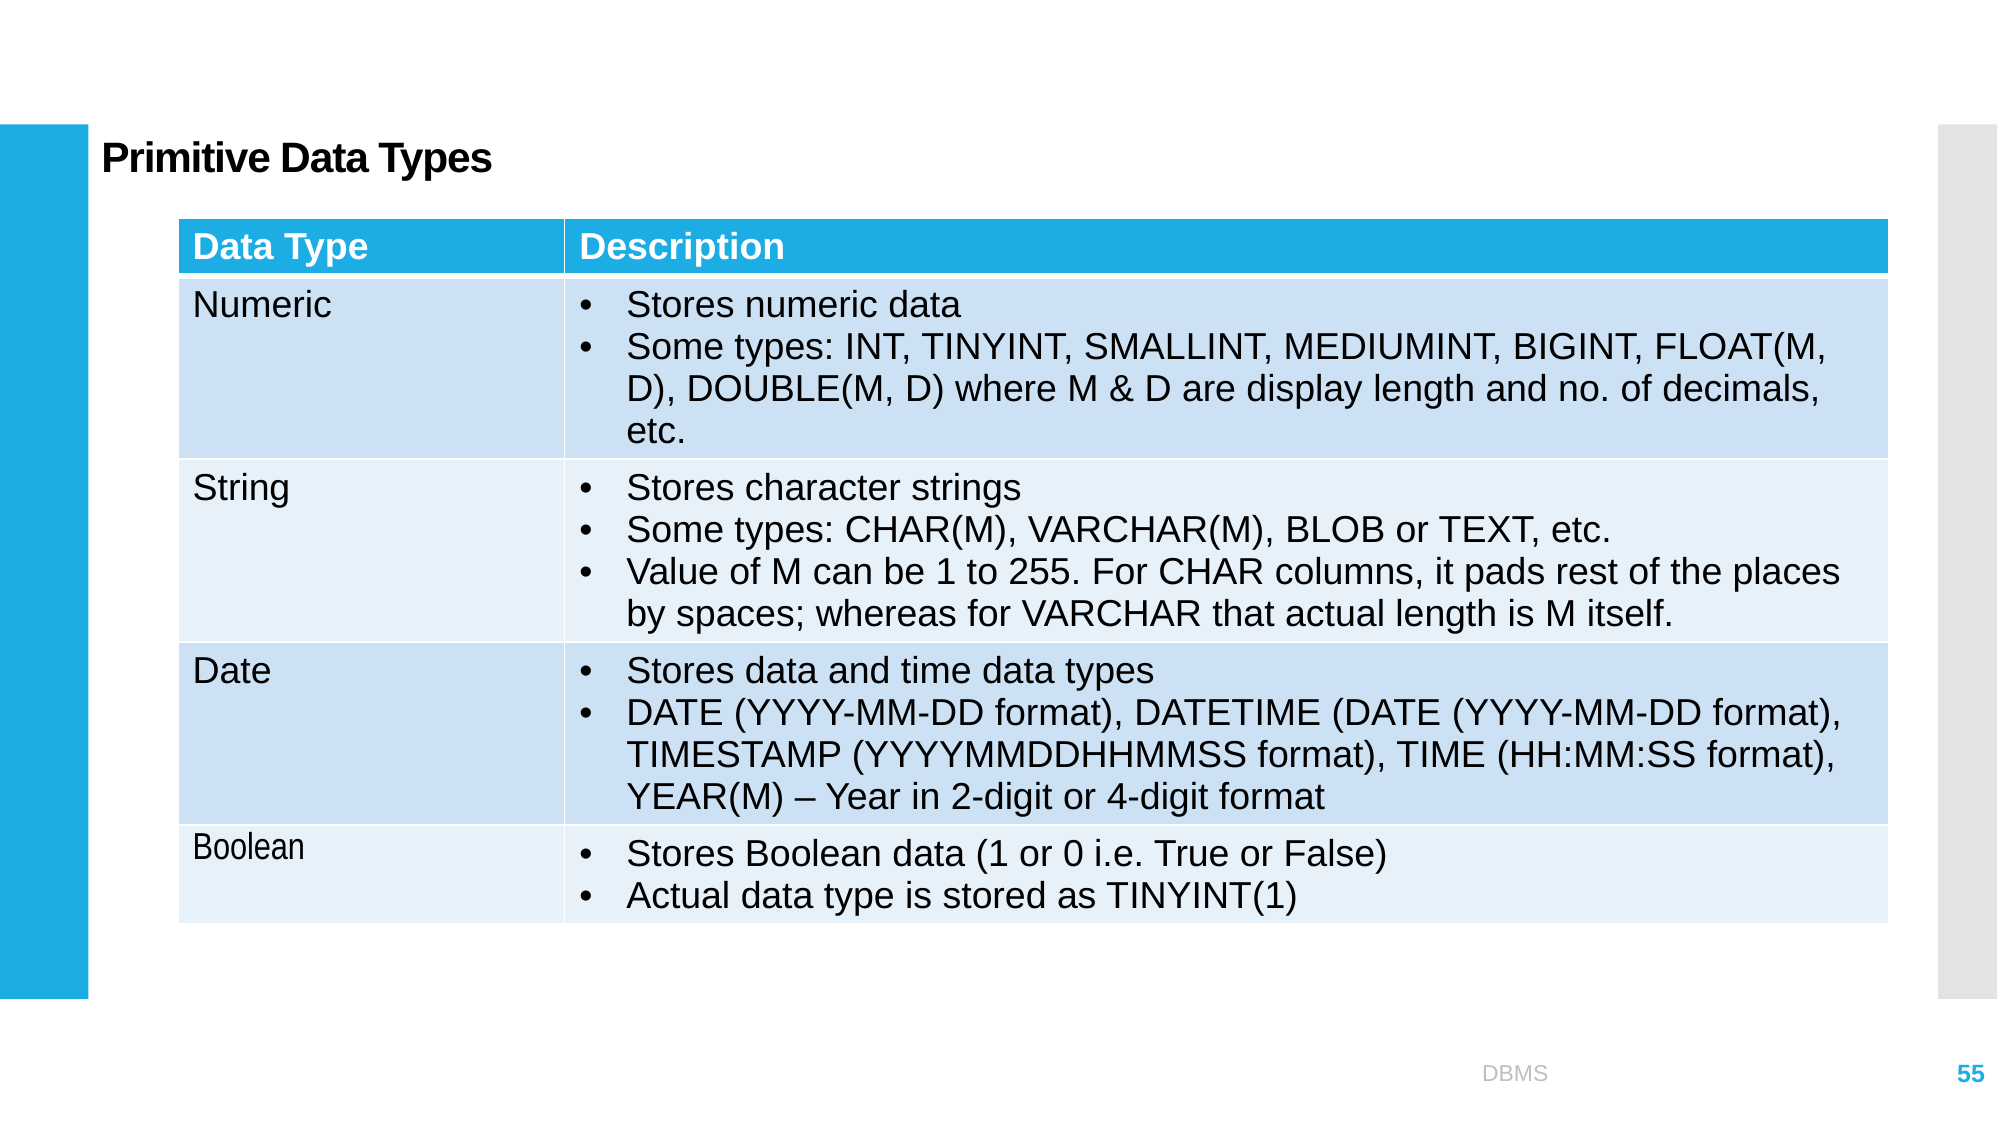

# Primitive Data Types
| Data Type | Description |
| --- | --- |
| Numeric | Stores numeric data Some types: INT, TINYINT, SMALLINT, MEDIUMINT, BIGINT, FLOAT(M, D), DOUBLE(M, D) where M & D are display length and no. of decimals, etc. |
| String | Stores character strings Some types: CHAR(M), VARCHAR(M), BLOB or TEXT, etc. Value of M can be 1 to 255. For CHAR columns, it pads rest of the places by spaces; whereas for VARCHAR that actual length is M itself. |
| Date | Stores data and time data types DATE (YYYY-MM-DD format), DATETIME (DATE (YYYY-MM-DD format), TIMESTAMP (YYYYMMDDHHMMSS format), TIME (HH:MM:SS format), YEAR(M) – Year in 2-digit or 4-digit format |
| Boolean | Stores Boolean data (1 or 0 i.e. True or False) Actual data type is stored as TINYINT(1) |
DBMS
55